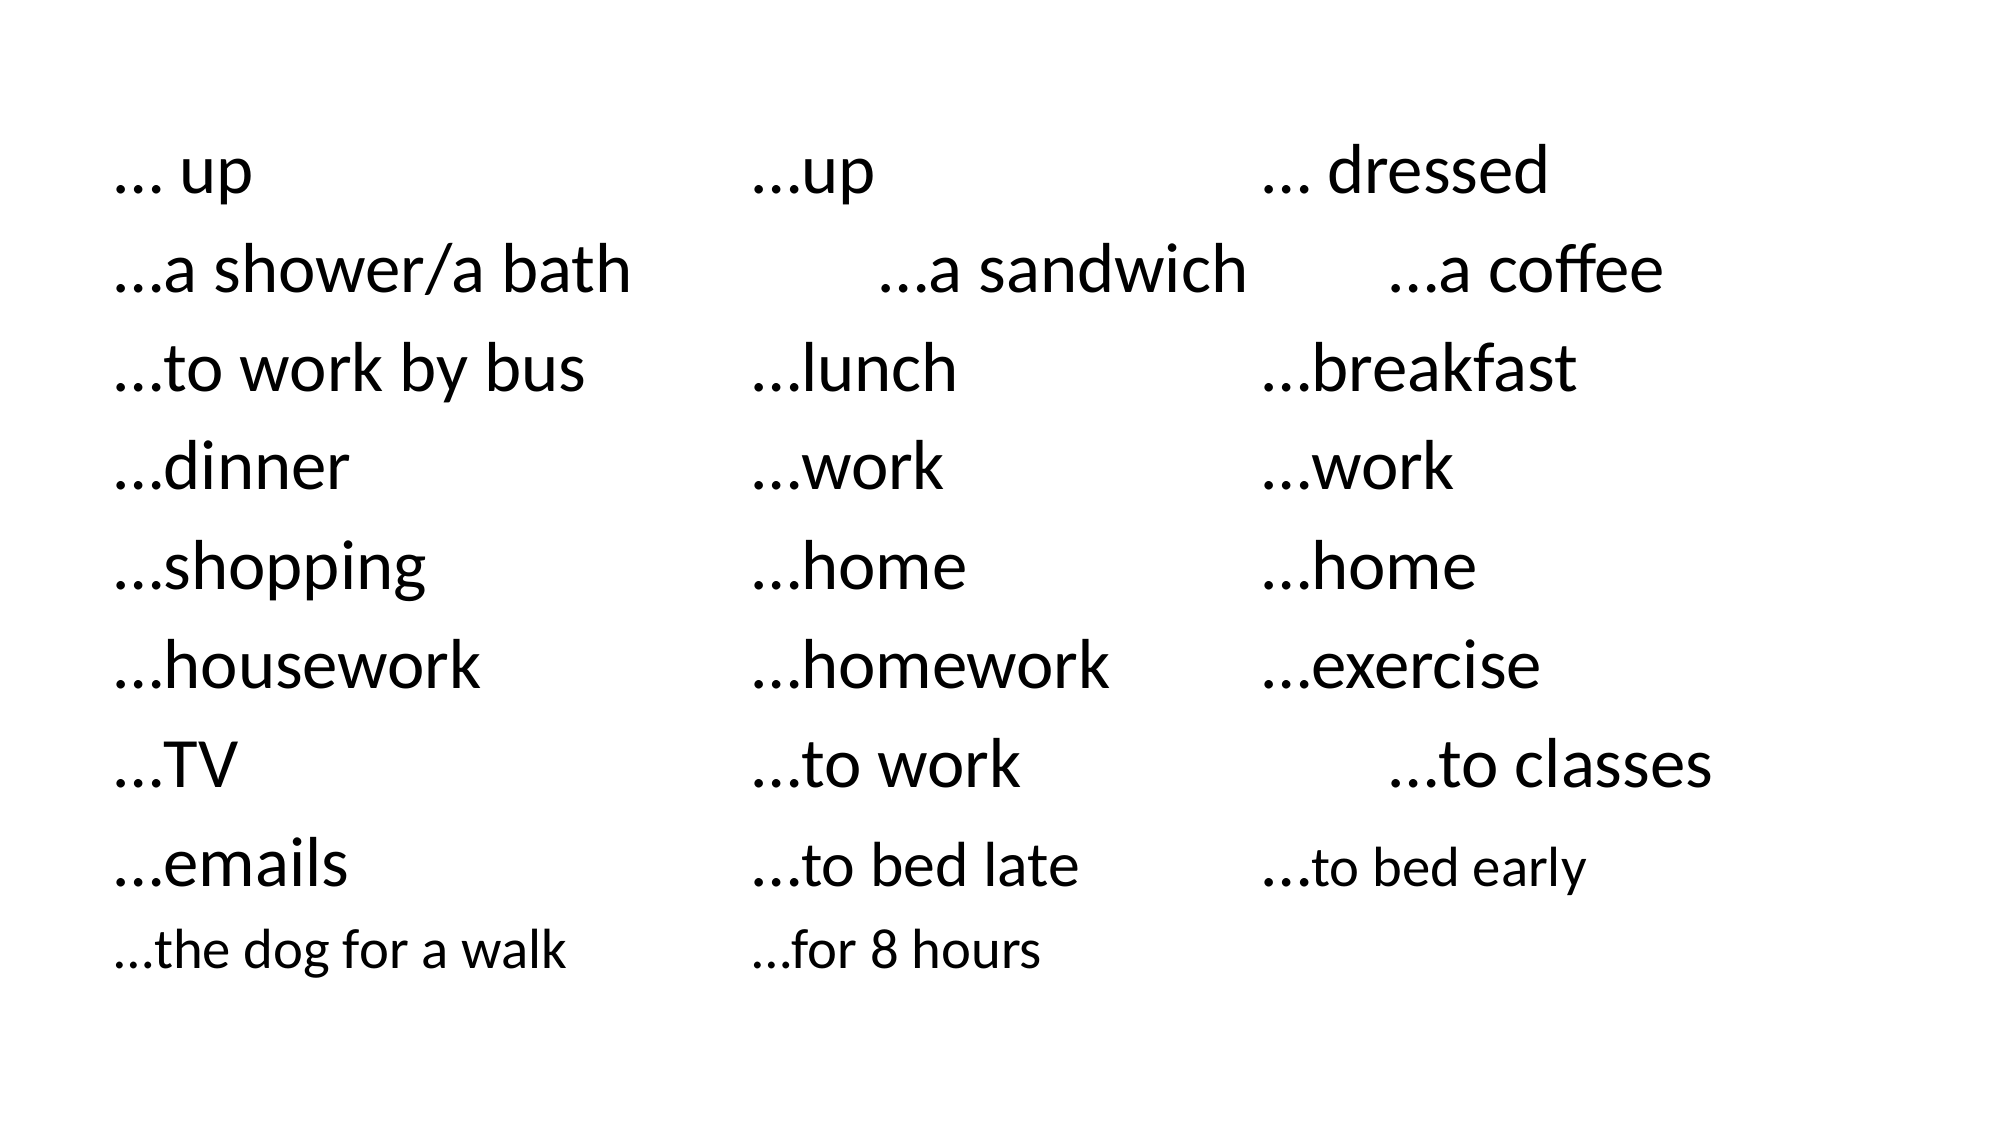

… up				…up				… dressed
…a shower/a bath		…a sandwich		…a coffee
…to work by bus		…lunch			…breakfast
…dinner				…work			…work
…shopping			…home			…home
…housework			…homework		…exercise
…TV					…to work			…to classes
…emails				…to bed late		…to bed early
…the dog for a walk		…for 8 hours